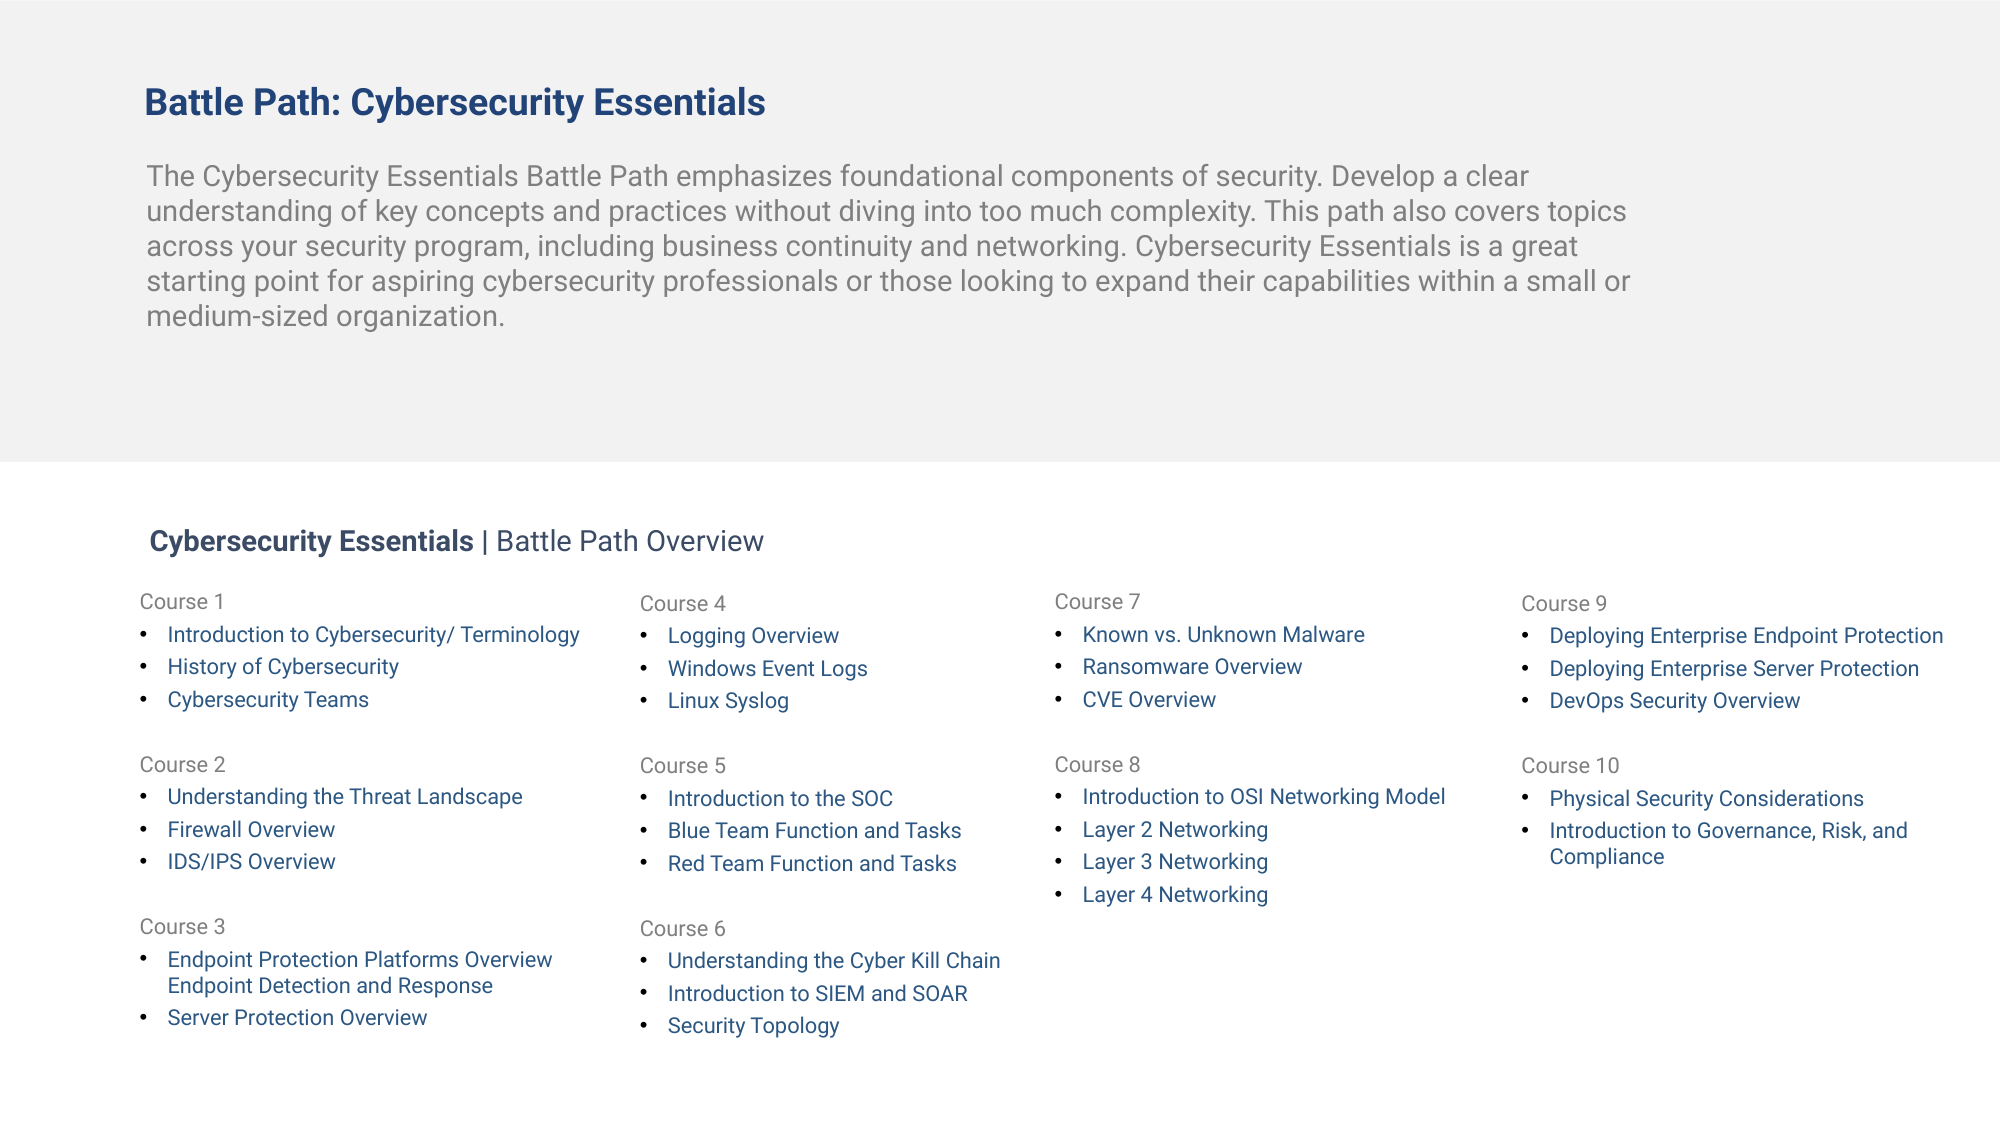

Battle Path: Cybersecurity Essentials
The Cybersecurity Essentials Battle Path emphasizes foundational components of security. Develop a clear understanding of key concepts and practices without diving into too much complexity. This path also covers topics across your security program, including business continuity and networking. Cybersecurity Essentials is a great starting point for aspiring cybersecurity professionals or those looking to expand their capabilities within a small or medium-sized organization.
Cybersecurity Essentials | Battle Path Overview
Course 7
Known vs. Unknown Malware
Ransomware Overview
CVE Overview

Course 8
Introduction to OSI Networking Model
Layer 2 Networking
Layer 3 Networking
Layer 4 Networking

Course 1
Introduction to Cybersecurity/ Terminology
History of Cybersecurity
Cybersecurity Teams

Course 2
Understanding the Threat Landscape
Firewall Overview
IDS/IPS Overview

Course 3
Endpoint Protection Platforms Overview Endpoint Detection and Response
Server Protection Overview
Course 4
Logging Overview
Windows Event Logs
Linux Syslog

Course 5
Introduction to the SOC
Blue Team Function and Tasks
Red Team Function and Tasks

Course 6
Understanding the Cyber Kill Chain
Introduction to SIEM and SOAR
Security Topology
Course 9
Deploying Enterprise Endpoint Protection
Deploying Enterprise Server Protection
DevOps Security Overview

Course 10
Physical Security Considerations
Introduction to Governance, Risk, and Compliance